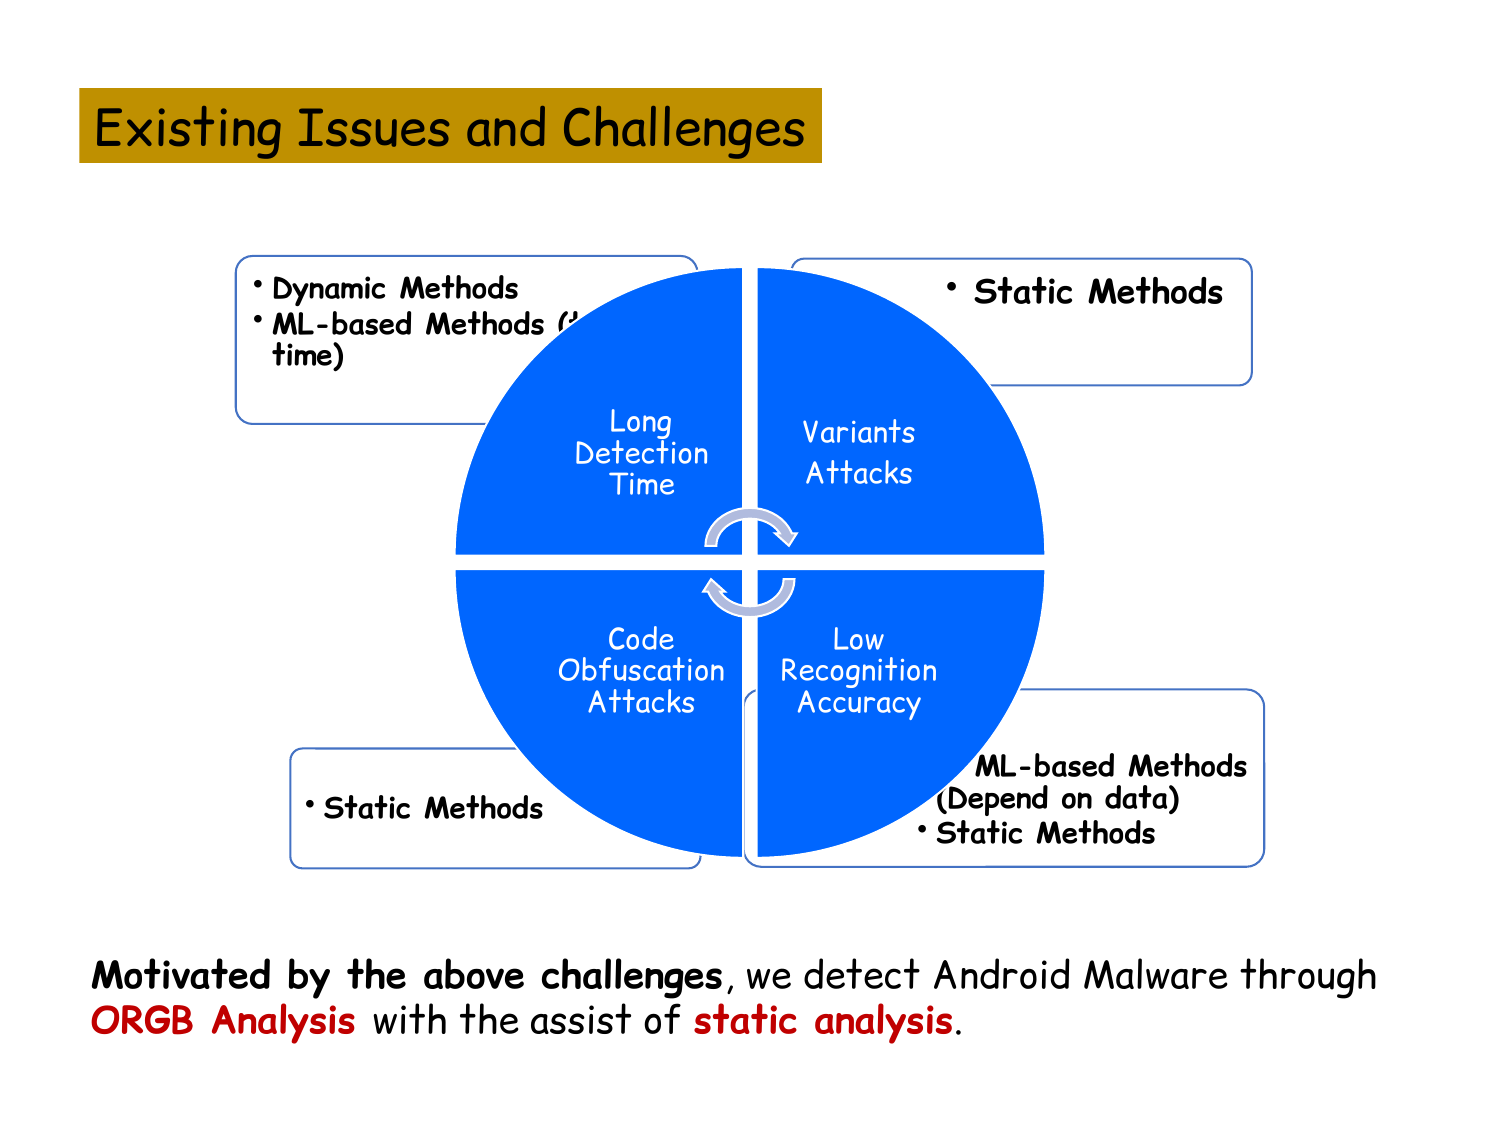

Existing Issues and Challenges
   ML-based Methods (Depend on data)
Static Methods
Static Methods
Static Methods
Dynamic Methods
ML-based Methods (training time)
Long Detection Time
Variants
Attacks
Low Recognition Accuracy
Code Obfuscation Attacks
Motivated by the above challenges, we detect Android Malware through ORGB Analysis with the assist of static analysis.